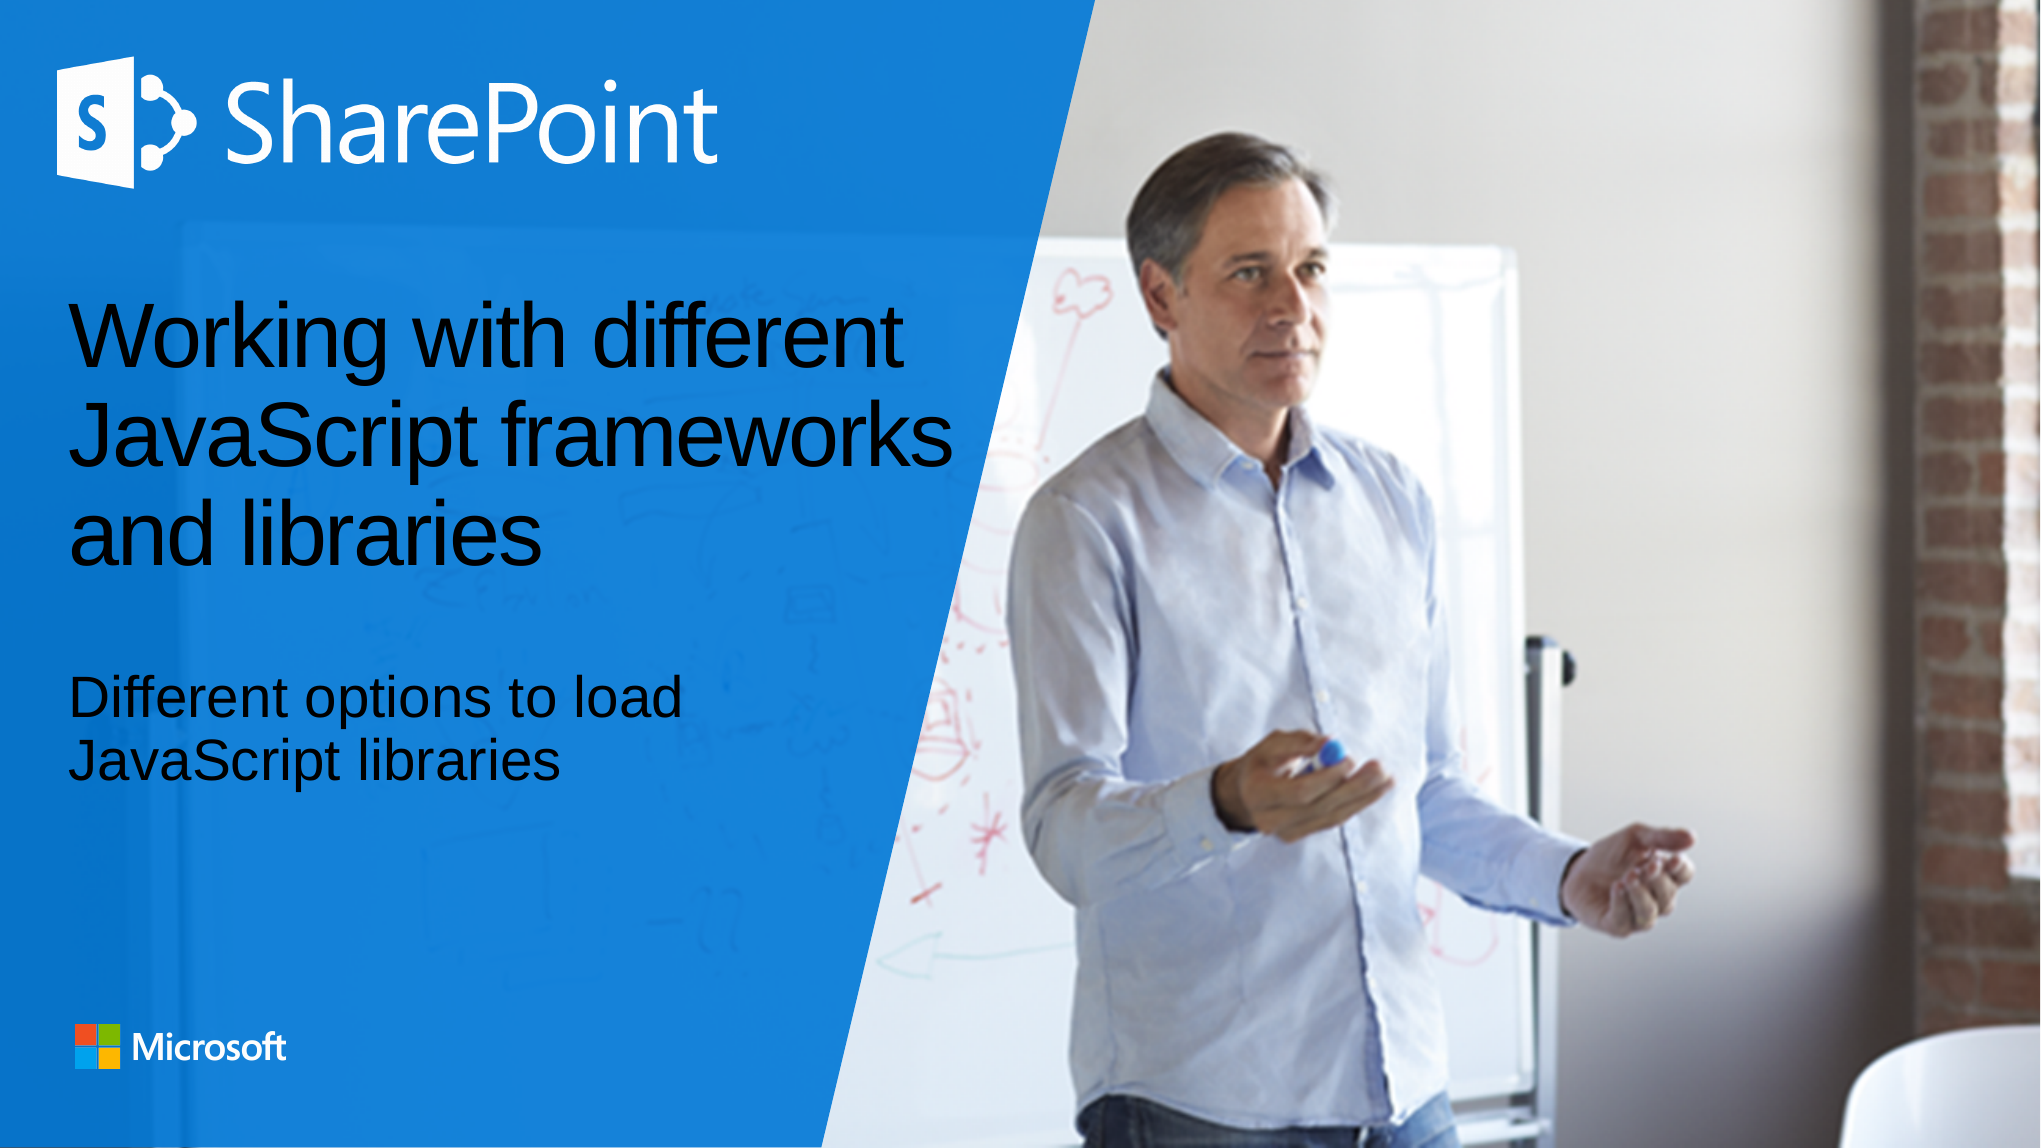

# Working with different JavaScript frameworks and libraries
Different options to load JavaScript libraries